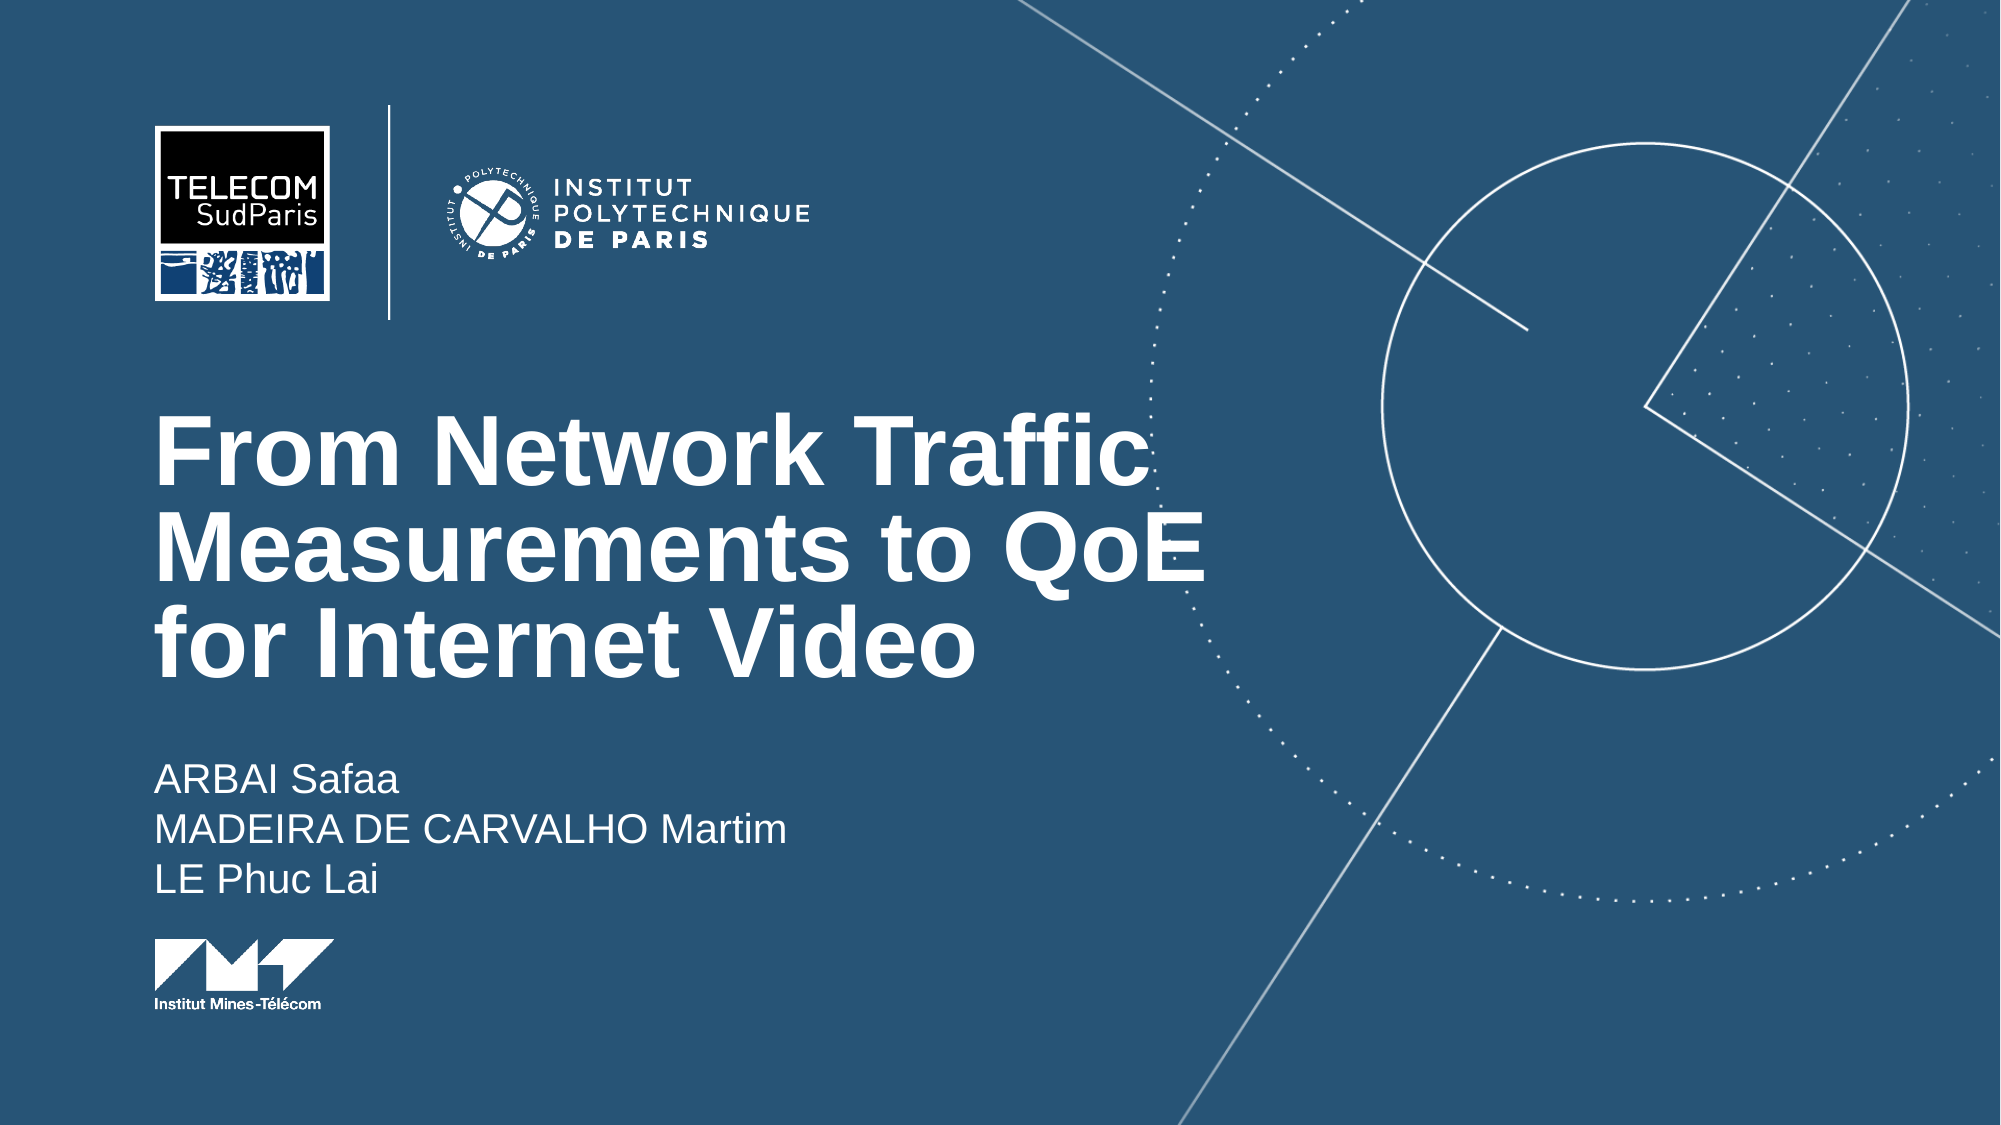

From Network Traffic Measurements to QoE for Internet Video
ARBAI Safaa
MADEIRA DE CARVALHO Martim
LE Phuc Lai